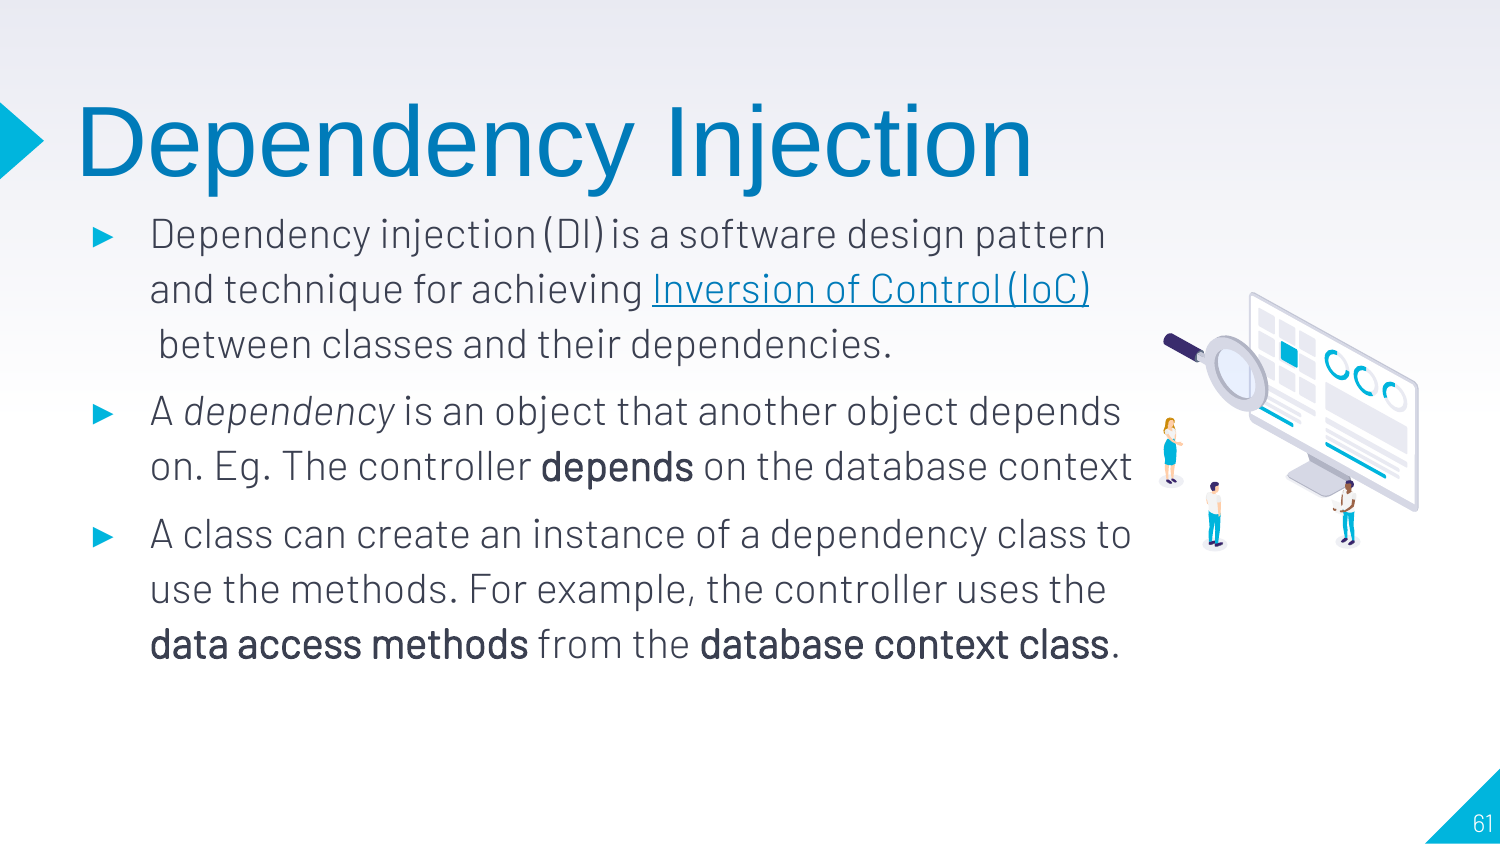

# Dependency Injection
Dependency injection (DI) is a software design pattern and technique for achieving Inversion of Control (IoC) between classes and their dependencies.
A dependency is an object that another object depends on. Eg. The controller depends on the database context
A class can create an instance of a dependency class to use the methods. For example, the controller uses the data access methods from the database context class.

61